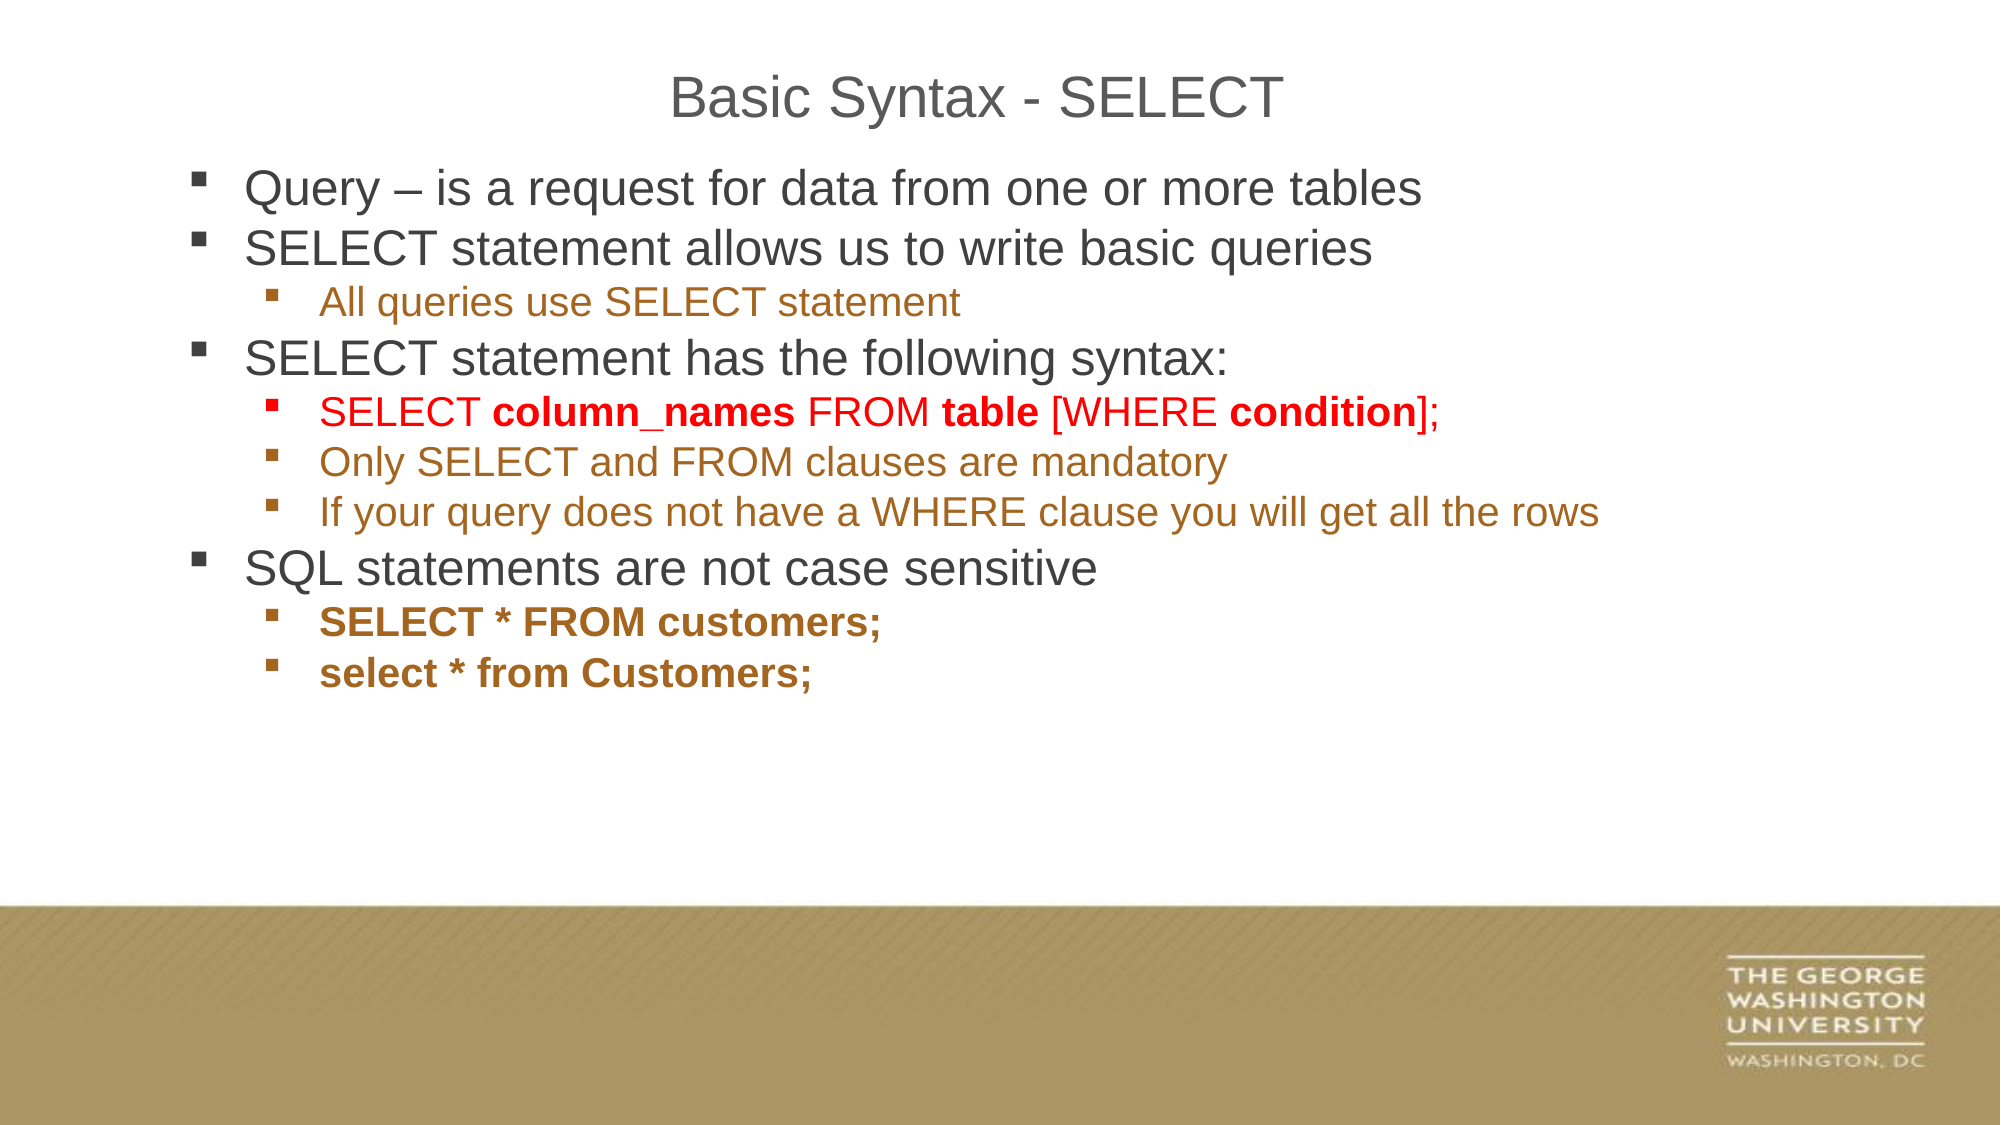

Basic Syntax - SELECT
Query – is a request for data from one or more tables
SELECT statement allows us to write basic queries
All queries use SELECT statement
SELECT statement has the following syntax:
SELECT column_names FROM table [WHERE condition];
Only SELECT and FROM clauses are mandatory
If your query does not have a WHERE clause you will get all the rows
SQL statements are not case sensitive
SELECT * FROM customers;
select * from Customers;